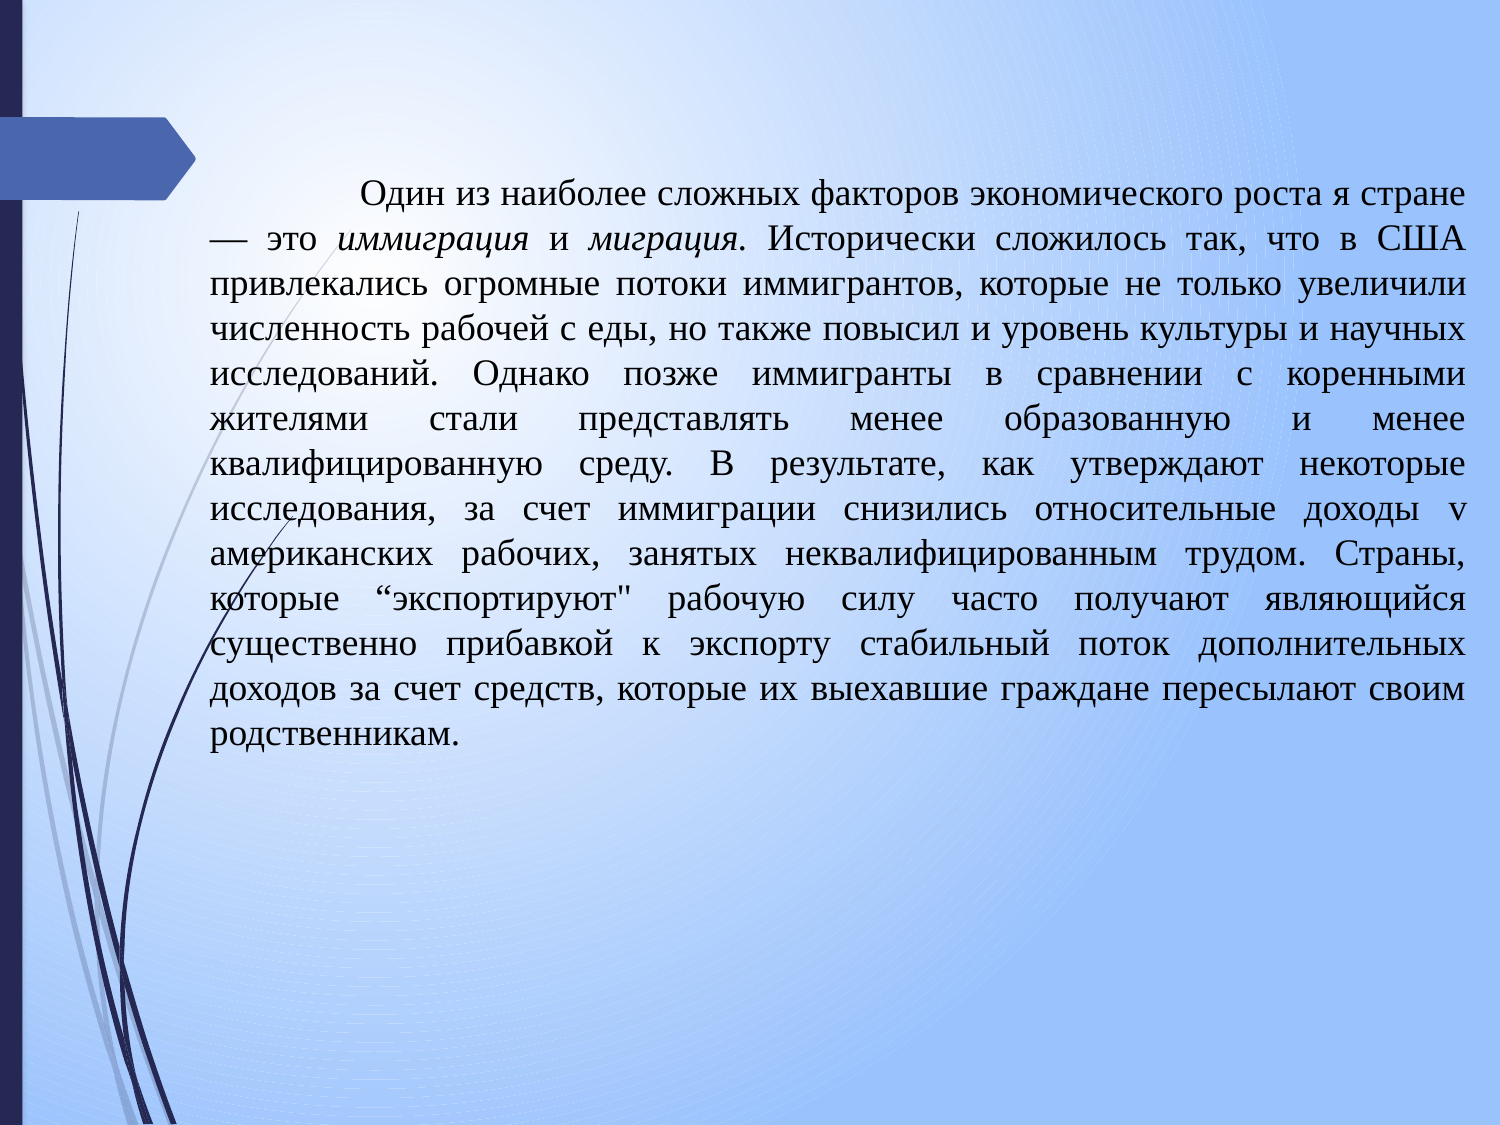

Один из наиболее сложных факторов экономического роста я стране — это иммиграция и миграция. Исторически сложилось так, что в США привлекались огромные потоки иммиг­рантов, которые не только увеличили численность рабочей с еды, но также повысил и уровень культуры и научных исследований. Однако позже иммигранты в сравнении с коренными жителями стали представлять менее образованную и менее квалифицированную среду. В результате, как утверждают некоторые исследования, за счет иммиграции снизились относительные доходы v американских рабочих, занятых неквалифицированным трудом. Страны, которые “экспортируют" рабочую силу часто получают являющийся существенно прибавкой к экспорту стабильный поток дополнительных доходов за счет средств, которые их выехавшие граждане пересылают своим родственникам.